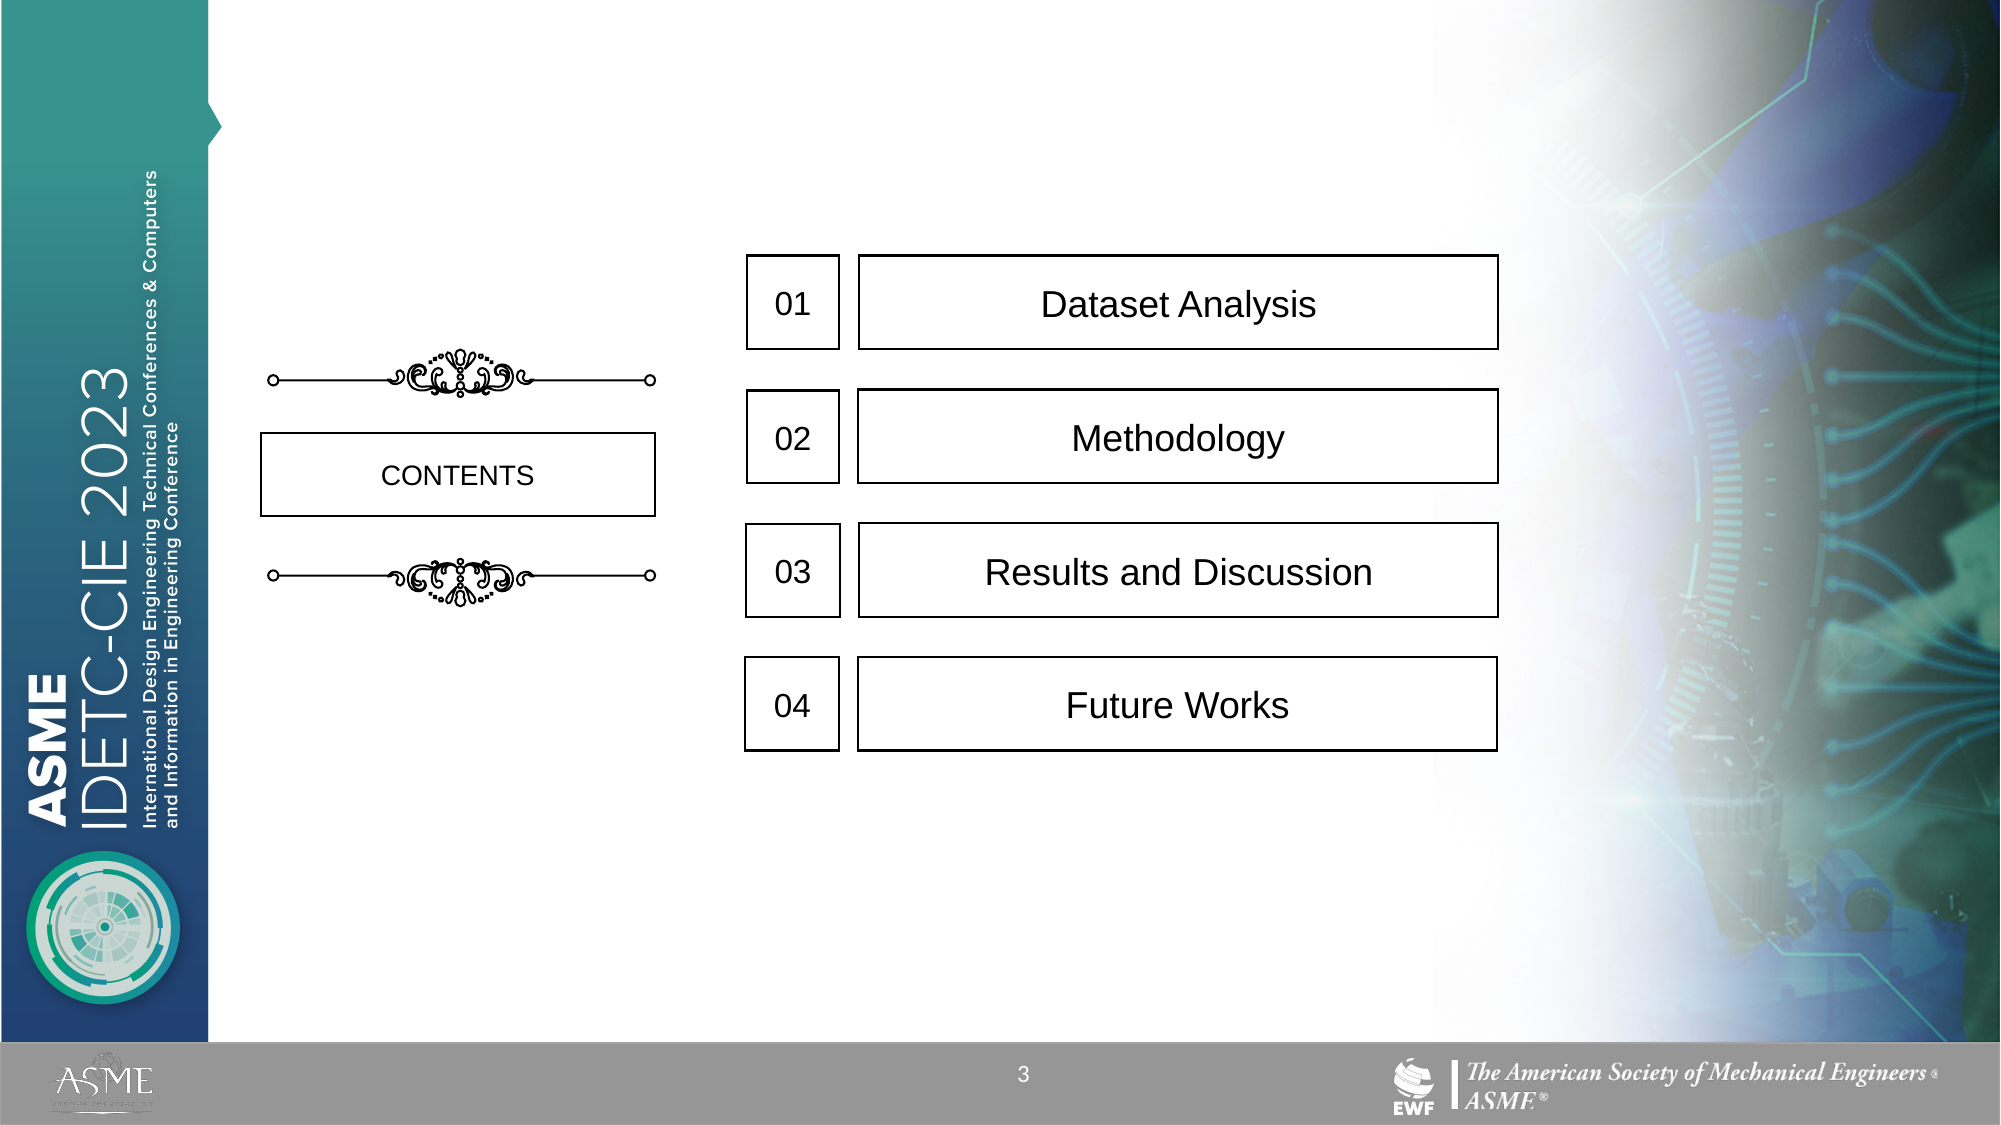

01
Dataset Analysis

Methodology
02
CONTENTS
Results and Discussion
03

04
Future Works
3